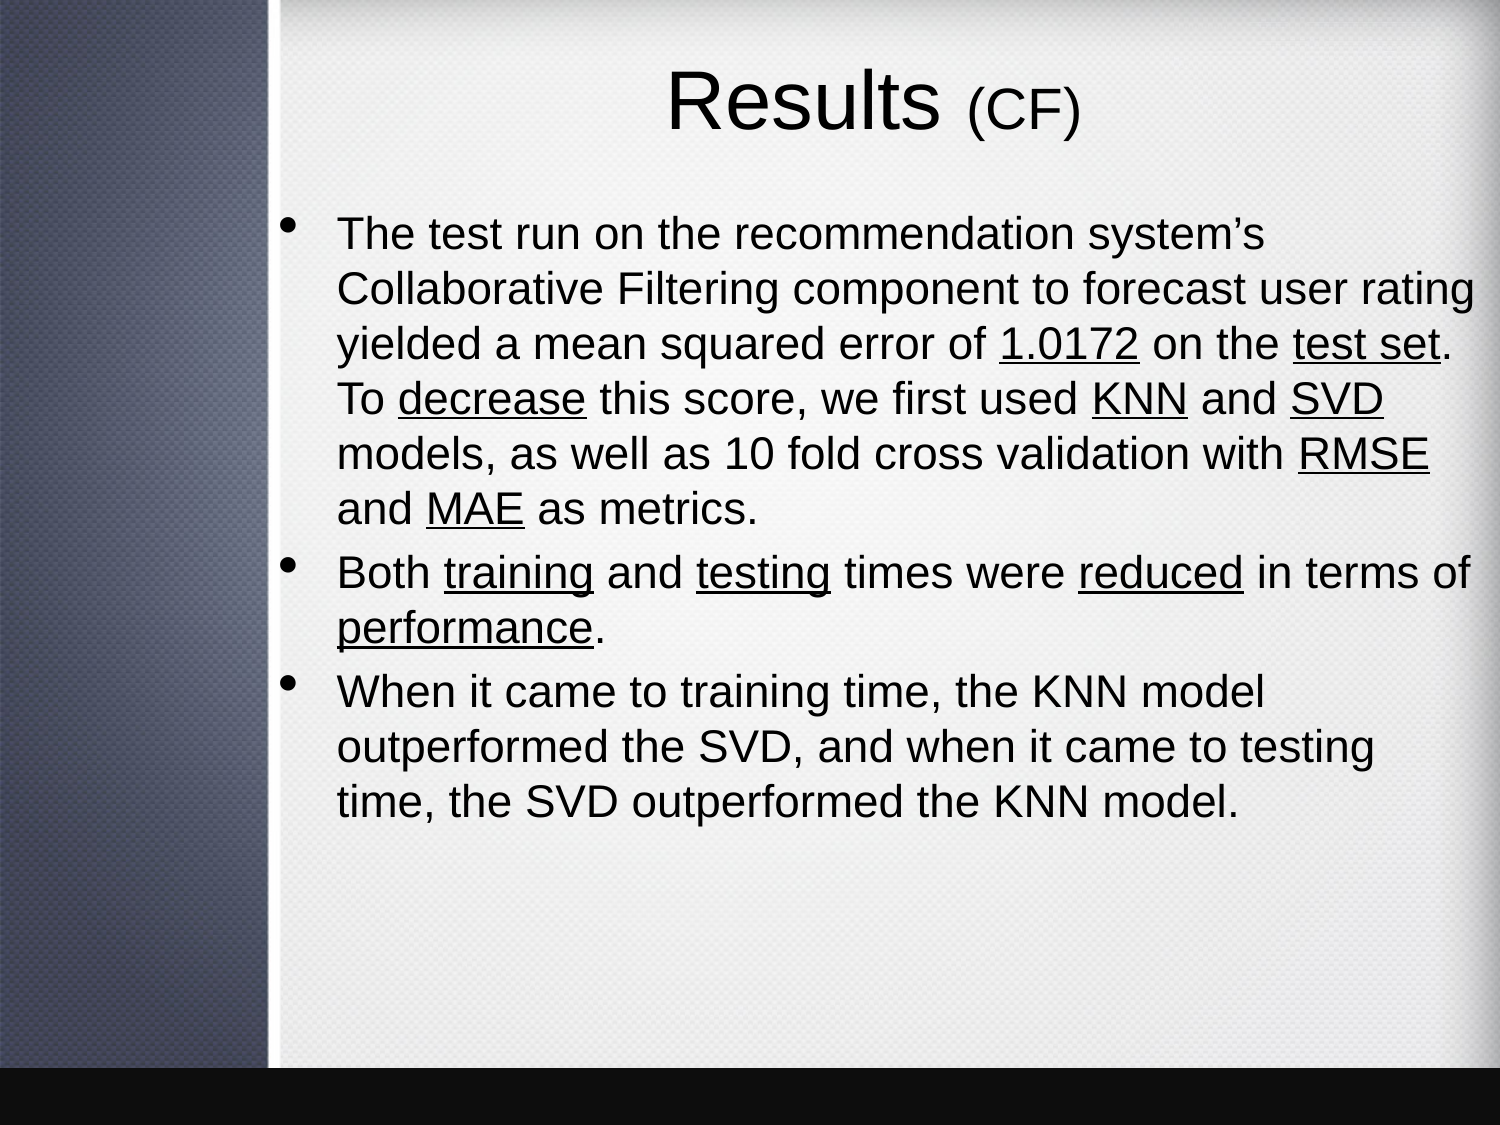

# Results (CF)
The test run on the recommendation system’s Collaborative Filtering component to forecast user rating yielded a mean squared error of 1.0172 on the test set. To decrease this score, we first used KNN and SVD models, as well as 10 fold cross validation with RMSE and MAE as metrics.
Both training and testing times were reduced in terms of performance.
When it came to training time, the KNN model outperformed the SVD, and when it came to testing time, the SVD outperformed the KNN model.